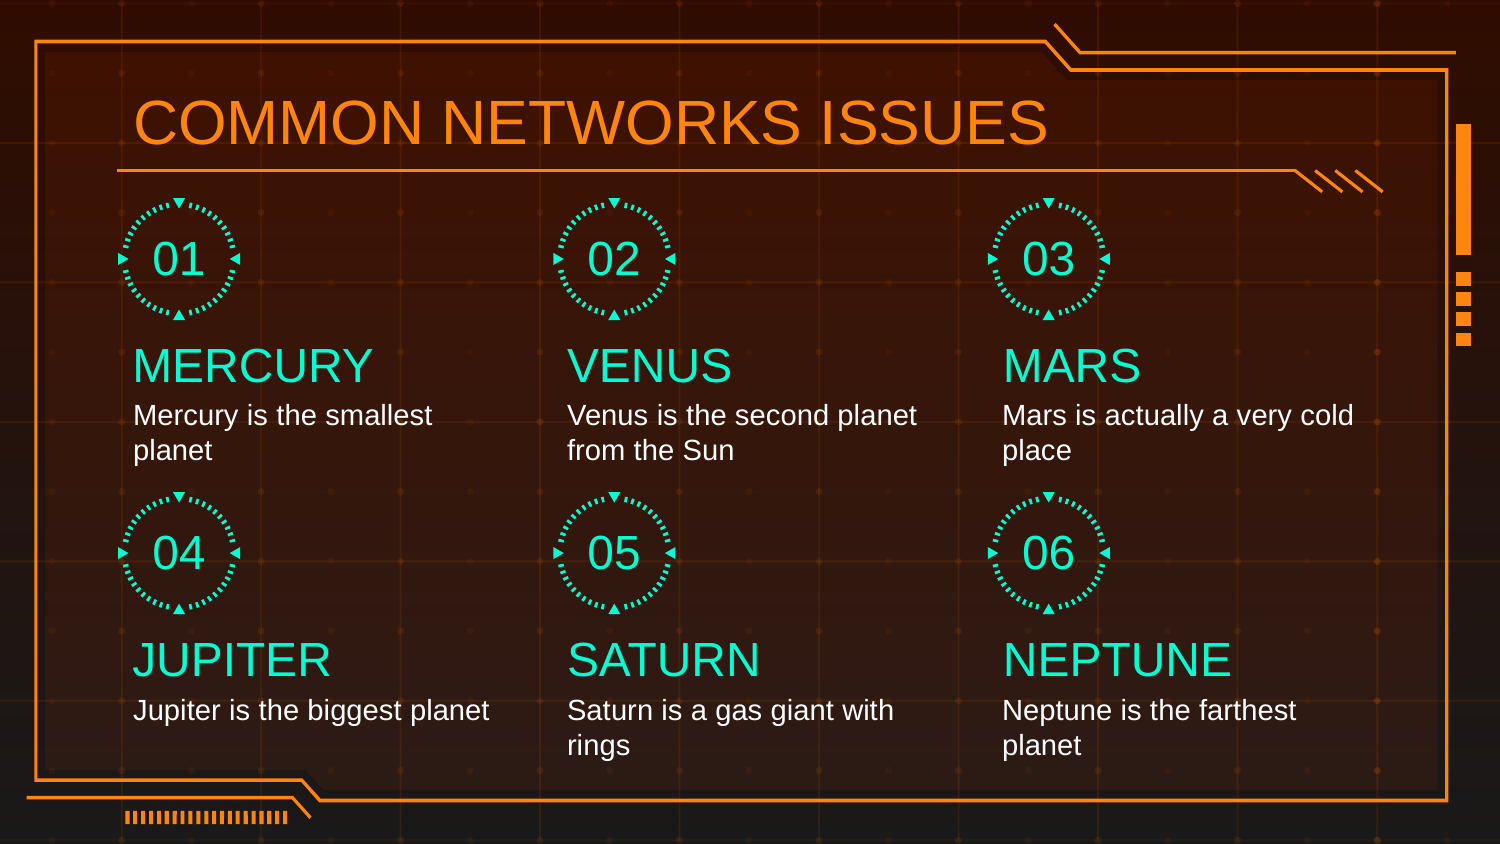

# COMMON NETWORKS ISSUES

01
02
03
MERCURY
VENUS
MARS
Mercury is the smallest planet
Venus is the second planet from the Sun
Mars is actually a very cold place

04
05
06
JUPITER
SATURN
NEPTUNE
Jupiter is the biggest planet
Saturn is a gas giant with rings
Neptune is the farthest planet